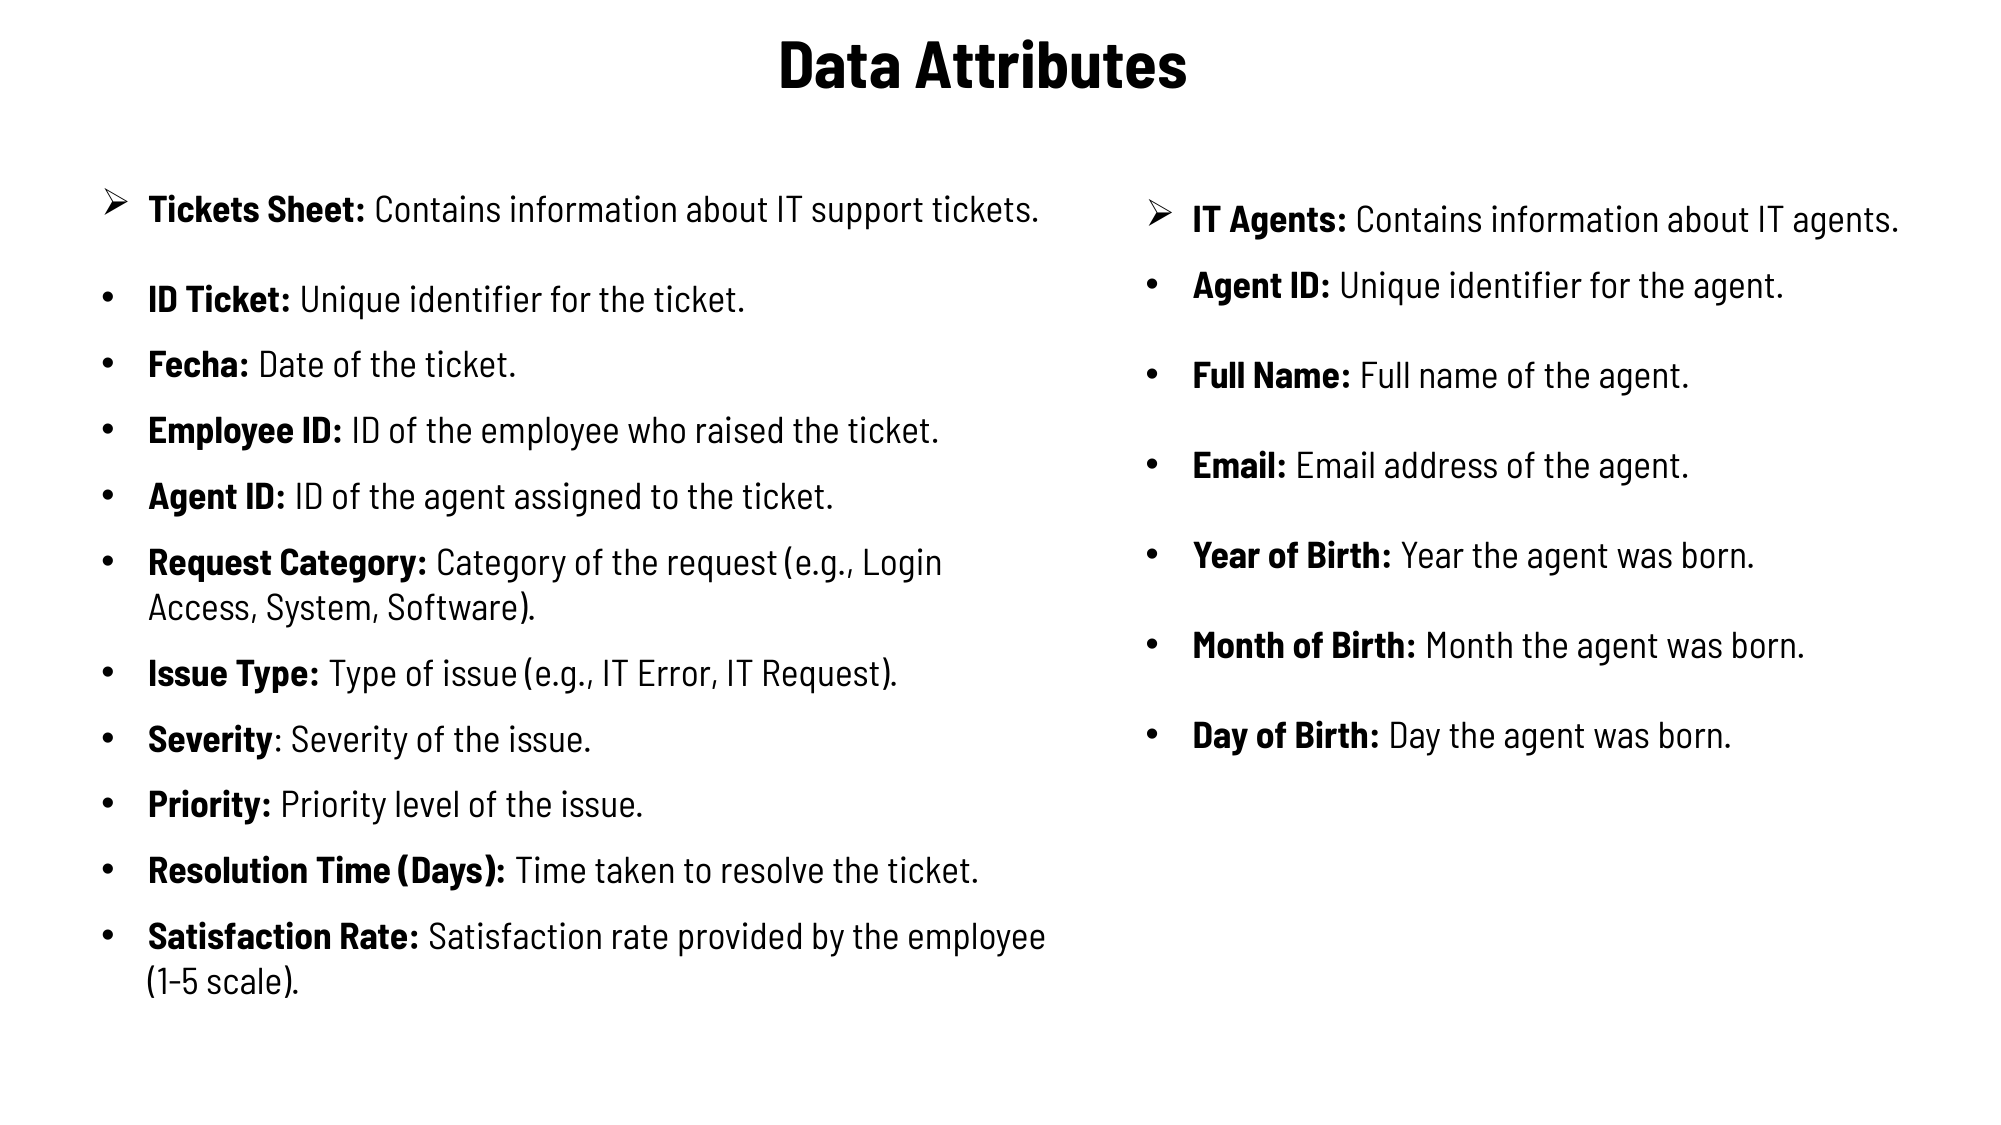

Data Attributes

IT Agents: Contains information about IT agents.
Agent ID: Unique identifier for the agent.

Full Name: Full name of the agent.

Email: Email address of the agent.

Year of Birth: Year the agent was born.

Month of Birth: Month the agent was born.

Day of Birth: Day the agent was born.
Tickets Sheet: Contains information about IT support tickets.

ID Ticket: Unique identifier for the ticket.
Fecha: Date of the ticket.
Employee ID: ID of the employee who raised the ticket.
Agent ID: ID of the agent assigned to the ticket.
Request Category: Category of the request (e.g., Login Access, System, Software).
Issue Type: Type of issue (e.g., IT Error, IT Request).
Severity: Severity of the issue.
Priority: Priority level of the issue.
Resolution Time (Days): Time taken to resolve the ticket.
Satisfaction Rate: Satisfaction rate provided by the employee (1-5 scale).